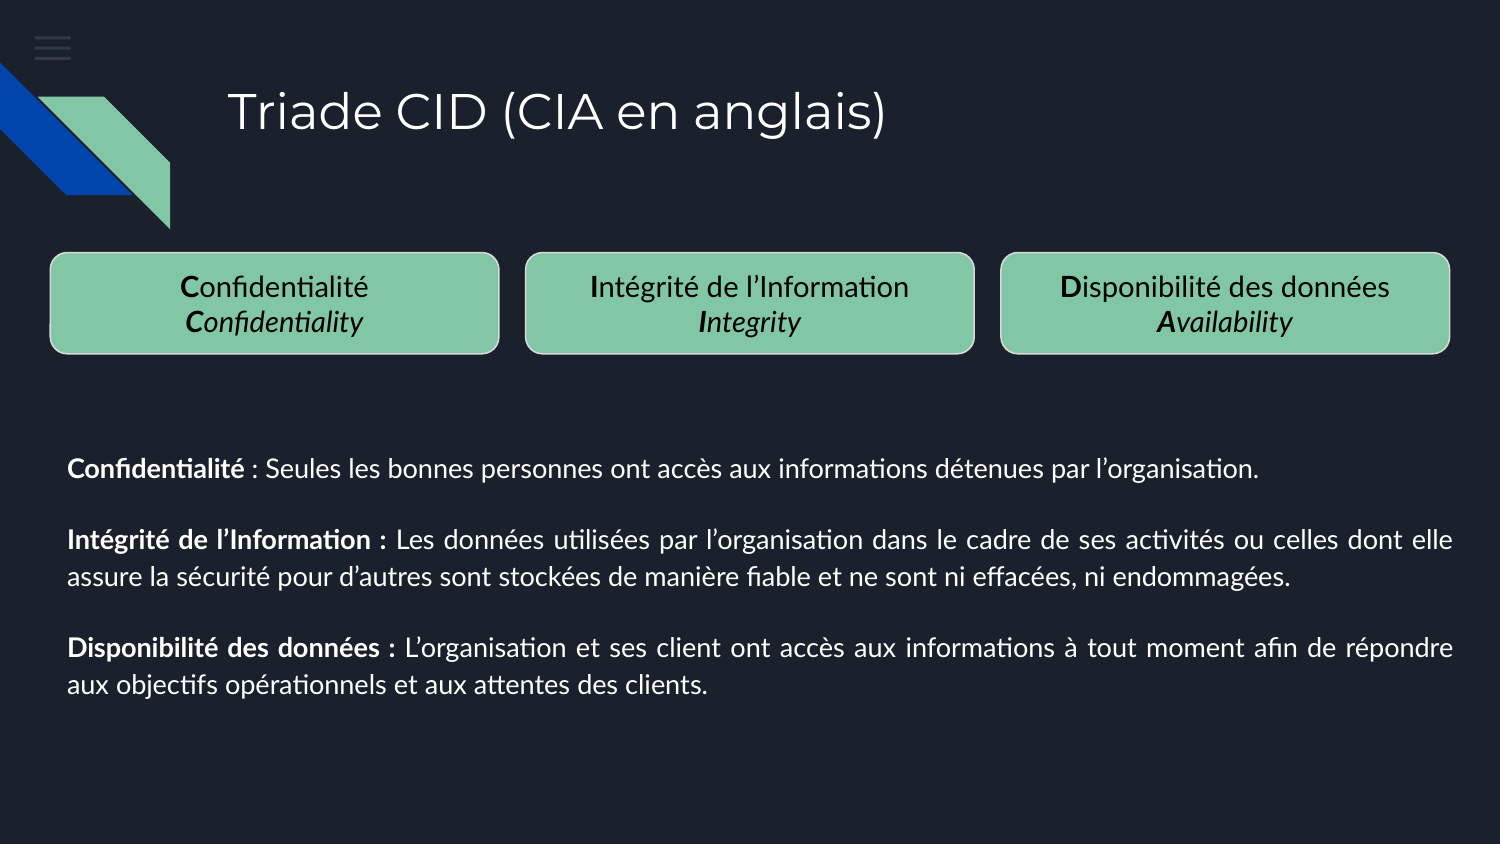

# Triade CID (CIA en anglais)
Intégrité de l’Information
Integrity
Disponibilité des données
Availability
Confidentialité
Confidentiality
Confidentialité : Seules les bonnes personnes ont accès aux informations détenues par l’organisation.
Intégrité de l’Information : Les données utilisées par l’organisation dans le cadre de ses activités ou celles dont elle assure la sécurité pour d’autres sont stockées de manière fiable et ne sont ni effacées, ni endommagées.
Disponibilité des données : L’organisation et ses client ont accès aux informations à tout moment afin de répondre aux objectifs opérationnels et aux attentes des clients.